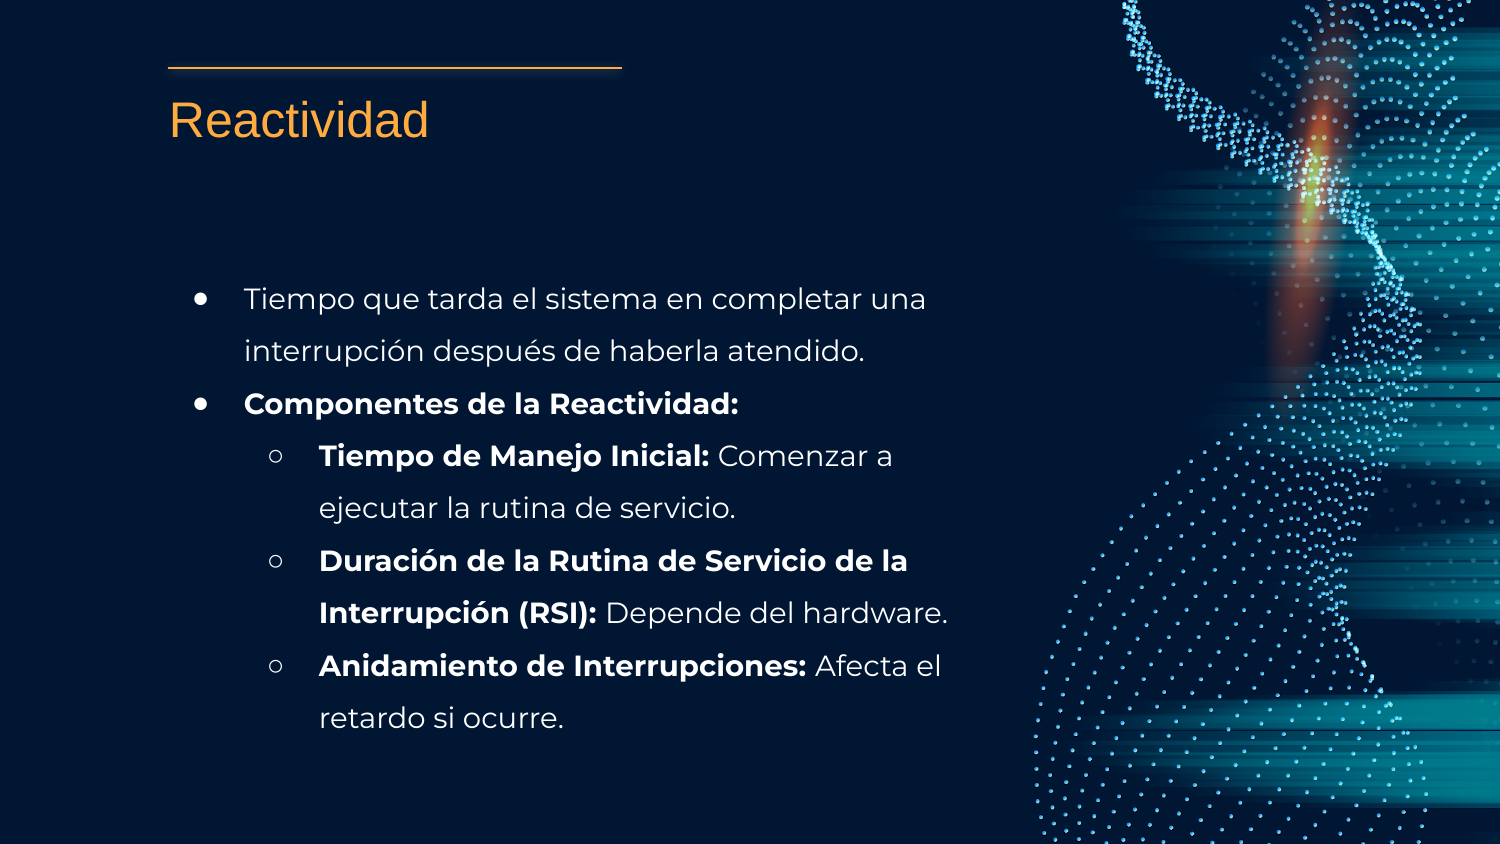

# Reactividad
Tiempo que tarda el sistema en completar una interrupción después de haberla atendido.
Componentes de la Reactividad:
Tiempo de Manejo Inicial: Comenzar a ejecutar la rutina de servicio.
Duración de la Rutina de Servicio de la Interrupción (RSI): Depende del hardware.
Anidamiento de Interrupciones: Afecta el retardo si ocurre.